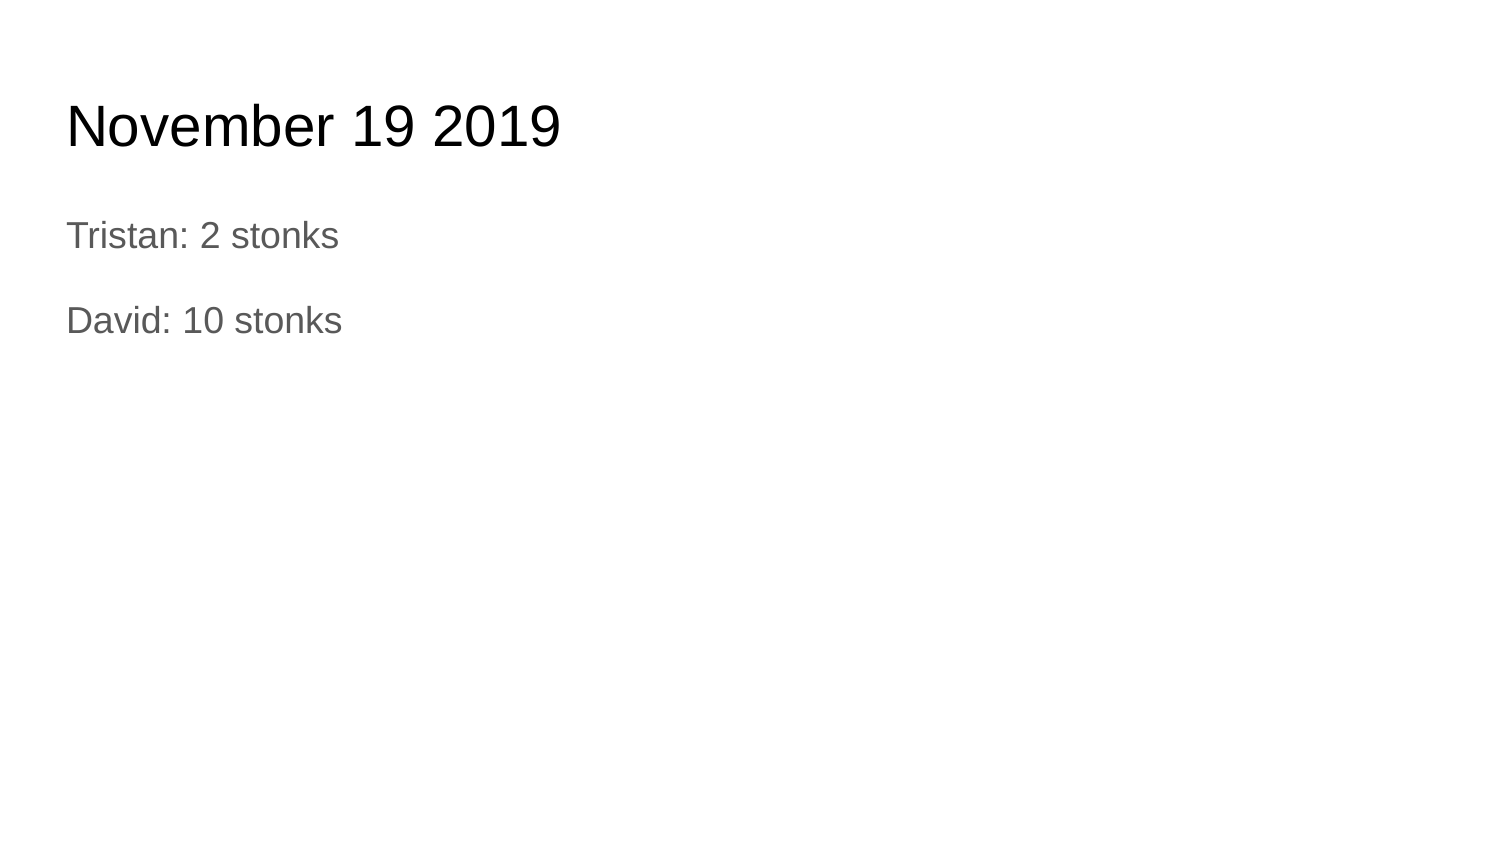

# November 19 2019
Tristan: 2 stonks
David: 10 stonks